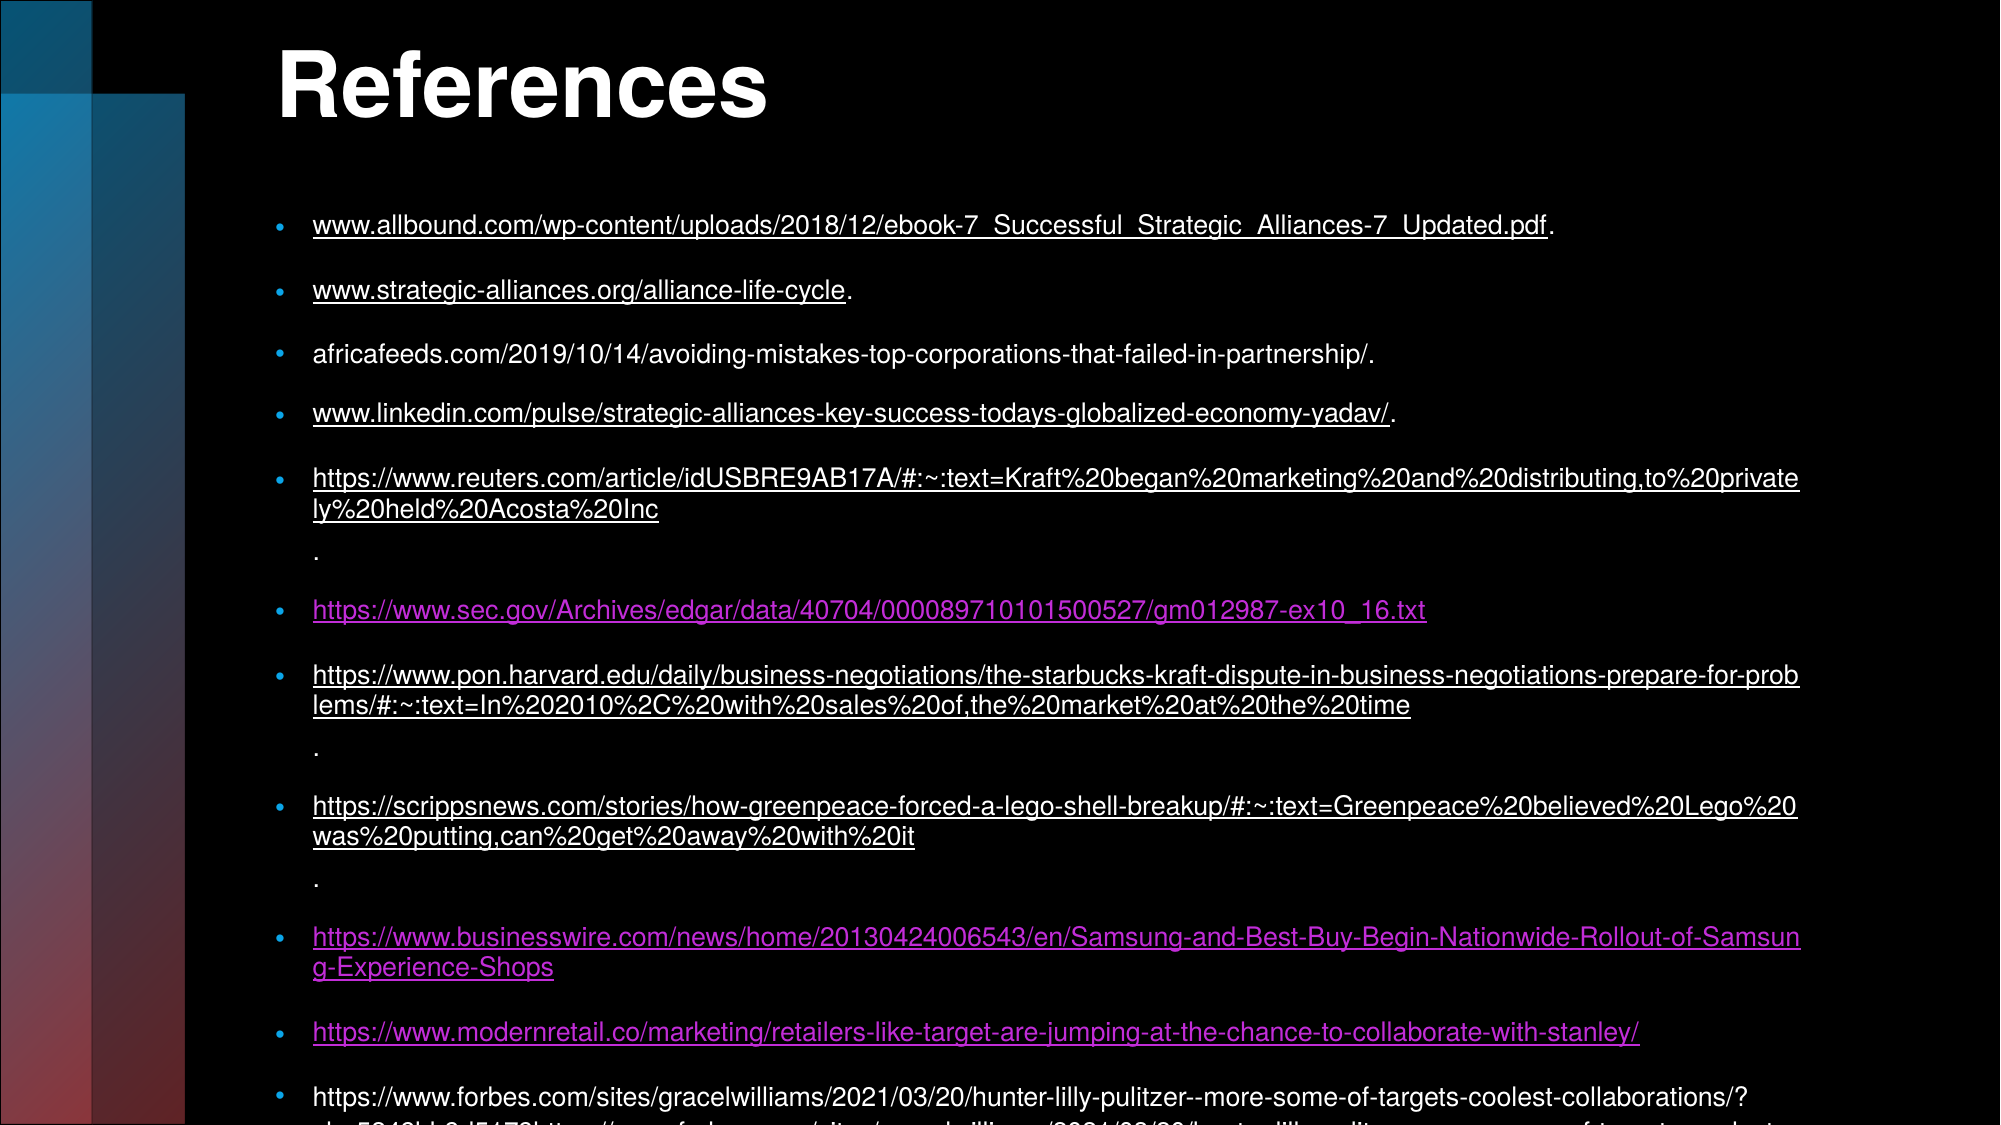

# References
www.allbound.com/wp-content/uploads/2018/12/ebook-7_Successful_Strategic_Alliances-7_Updated.pdf.
www.strategic-alliances.org/alliance-life-cycle.
africafeeds.com/2019/10/14/avoiding-mistakes-top-corporations-that-failed-in-partnership/.
www.linkedin.com/pulse/strategic-alliances-key-success-todays-globalized-economy-yadav/.
https://www.reuters.com/article/idUSBRE9AB17A/#:~:text=Kraft%20began%20marketing%20and%20distributing,to%20privately%20held%20Acosta%20Inc.
https://www.sec.gov/Archives/edgar/data/40704/000089710101500527/gm012987-ex10_16.txt
https://www.pon.harvard.edu/daily/business-negotiations/the-starbucks-kraft-dispute-in-business-negotiations-prepare-for-problems/#:~:text=In%202010%2C%20with%20sales%20of,the%20market%20at%20the%20time.
https://scrippsnews.com/stories/how-greenpeace-forced-a-lego-shell-breakup/#:~:text=Greenpeace%20believed%20Lego%20was%20putting,can%20get%20away%20with%20it.
https://www.businesswire.com/news/home/20130424006543/en/Samsung-and-Best-Buy-Begin-Nationwide-Rollout-of-Samsung-Experience-Shops
https://www.modernretail.co/marketing/retailers-like-target-are-jumping-at-the-chance-to-collaborate-with-stanley/
https://www.forbes.com/sites/gracelwilliams/2021/03/20/hunter-lilly-pulitzer--more-some-of-targets-coolest-collaborations/?sh=5249bb9d5179https://www.forbes.com/sites/gracelwilliams/2021/03/20/hunter-lilly-pulitzer--more-some-of-targets-coolest-collaborations/?sh=5249bb9d5179